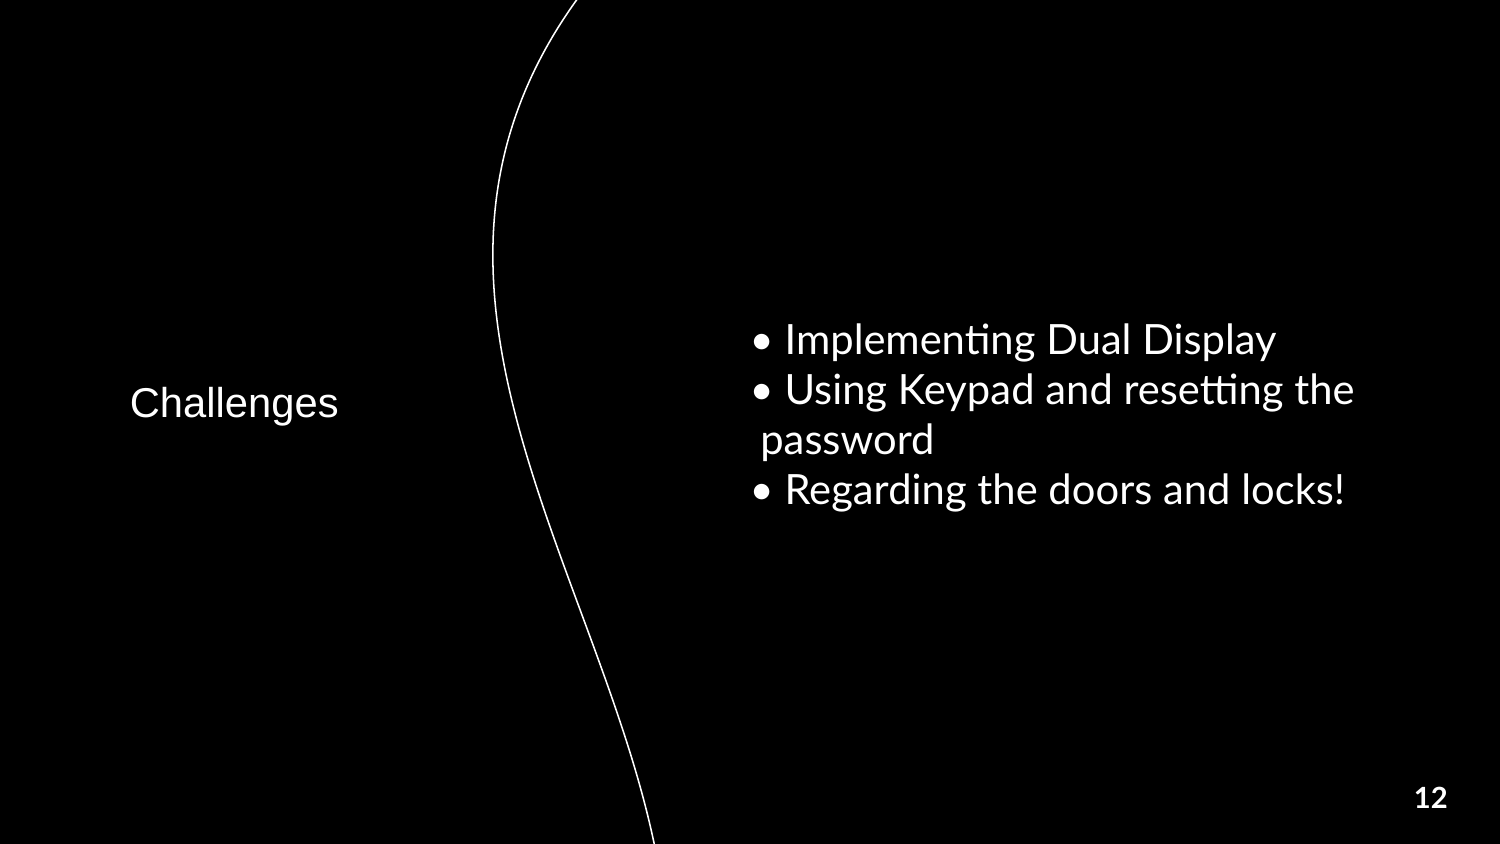

# Challenges
• Implementing Dual Display
• Using Keypad and resetting the      password
• Regarding the doors and locks!

12